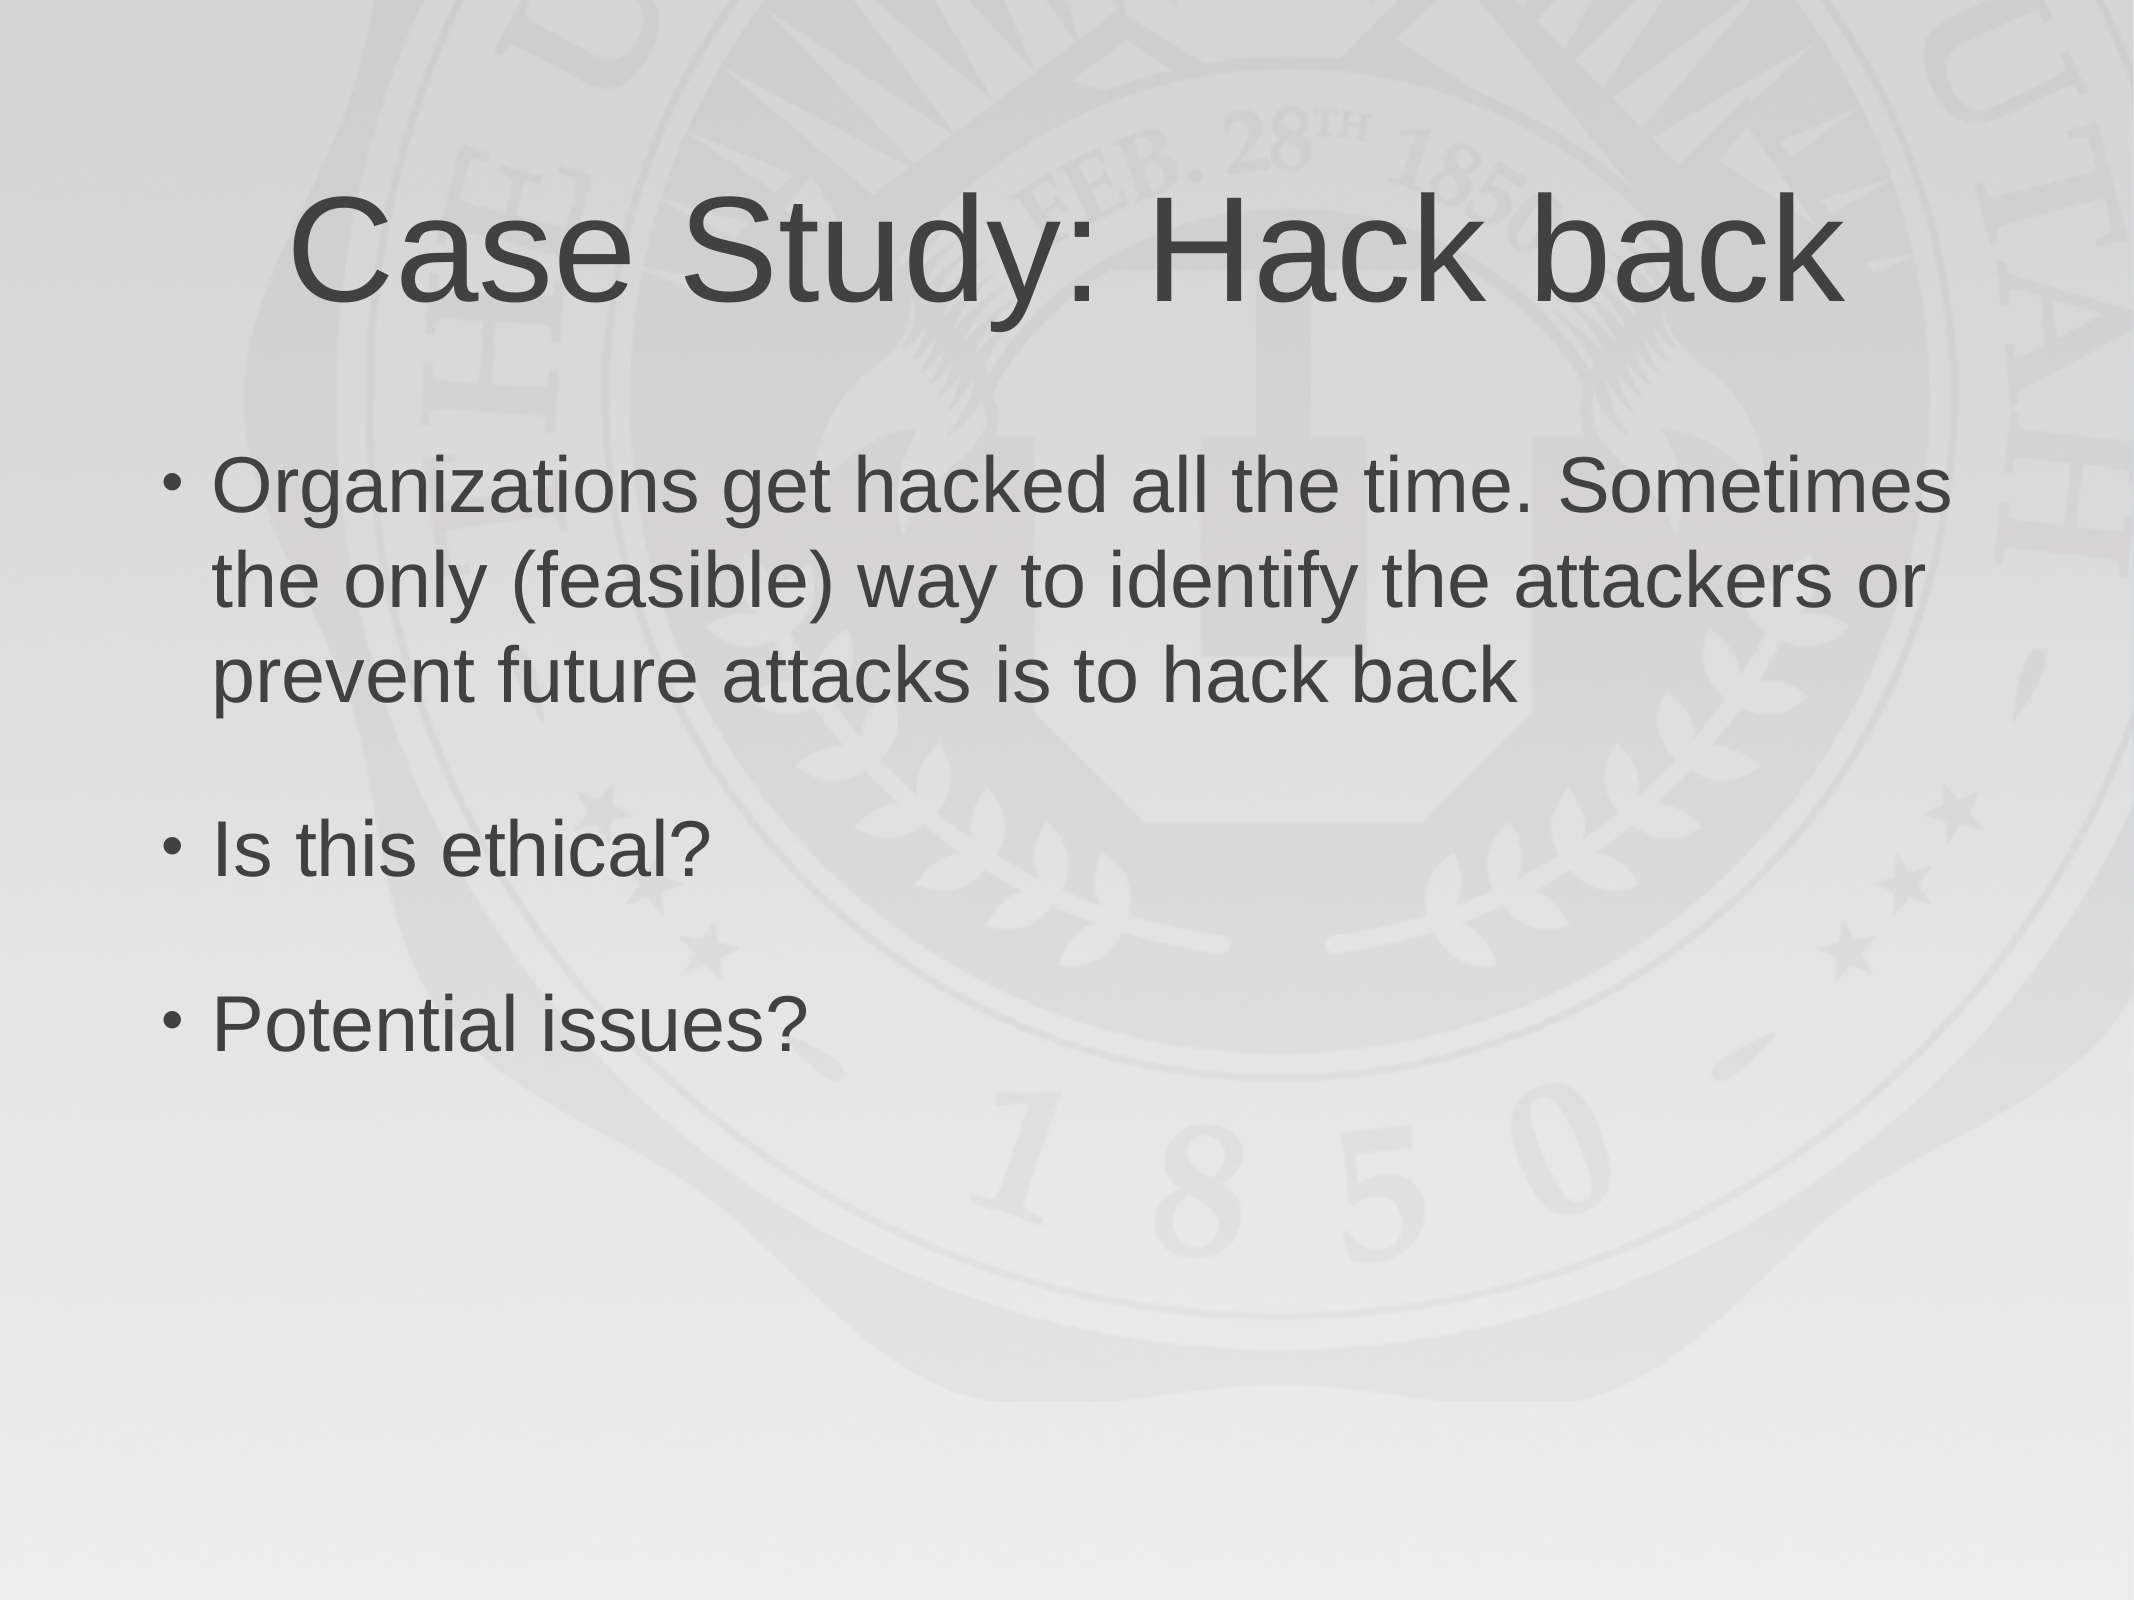

# Case Study: Hack back
Organizations get hacked all the time. Sometimes the only (feasible) way to identify the attackers or prevent future attacks is to hack back
Is this ethical?
Potential issues?